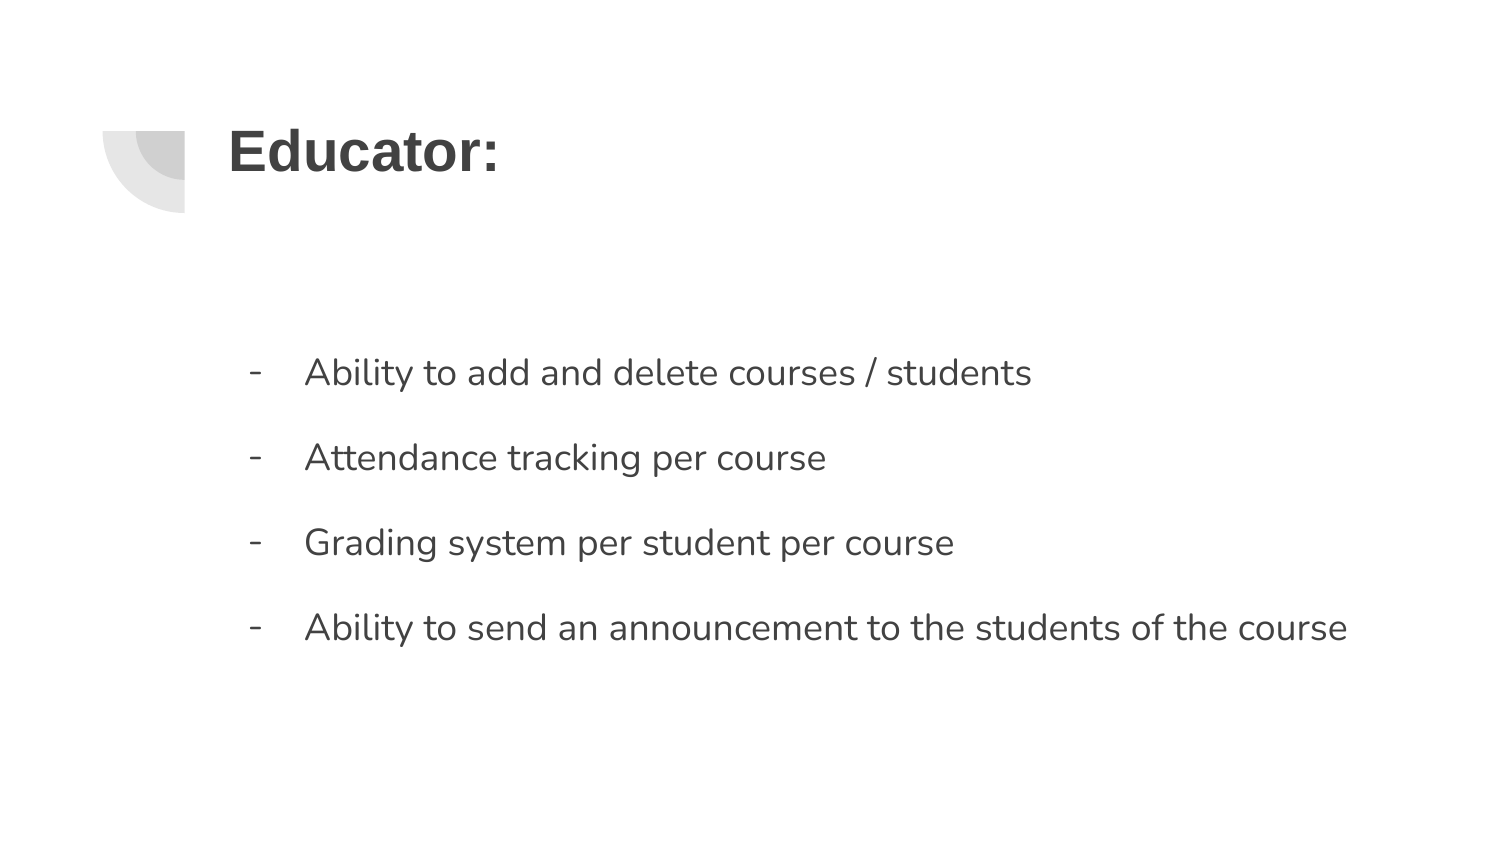

# Educator:
Ability to add and delete courses / students
Attendance tracking per course
Grading system per student per course
Ability to send an announcement to the students of the course